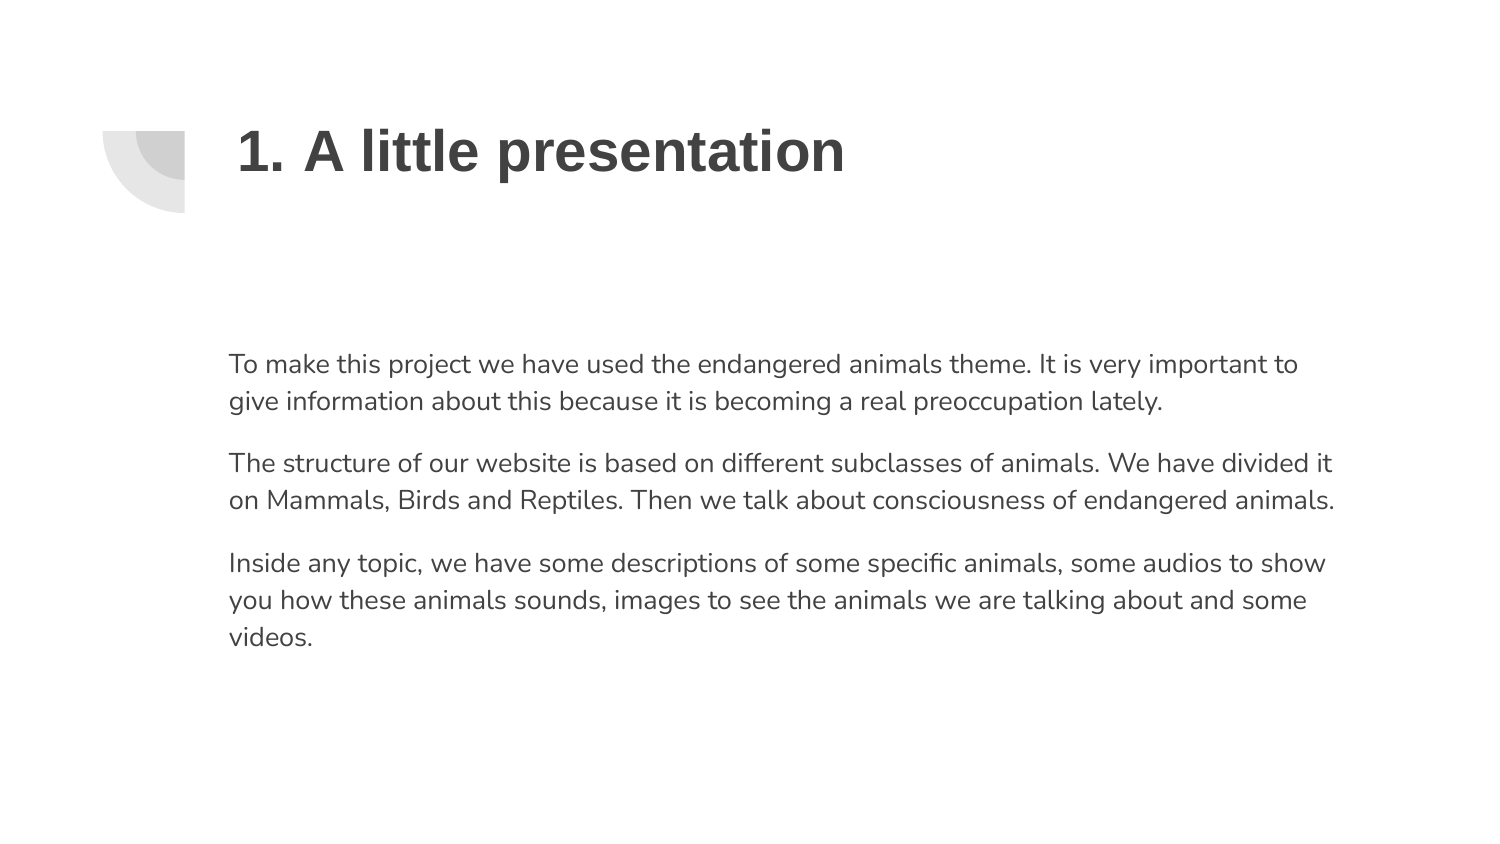

# A little presentation
To make this project we have used the endangered animals theme. It is very important to give information about this because it is becoming a real preoccupation lately.
The structure of our website is based on different subclasses of animals. We have divided it on Mammals, Birds and Reptiles. Then we talk about consciousness of endangered animals.
Inside any topic, we have some descriptions of some specific animals, some audios to show you how these animals sounds, images to see the animals we are talking about and some videos.